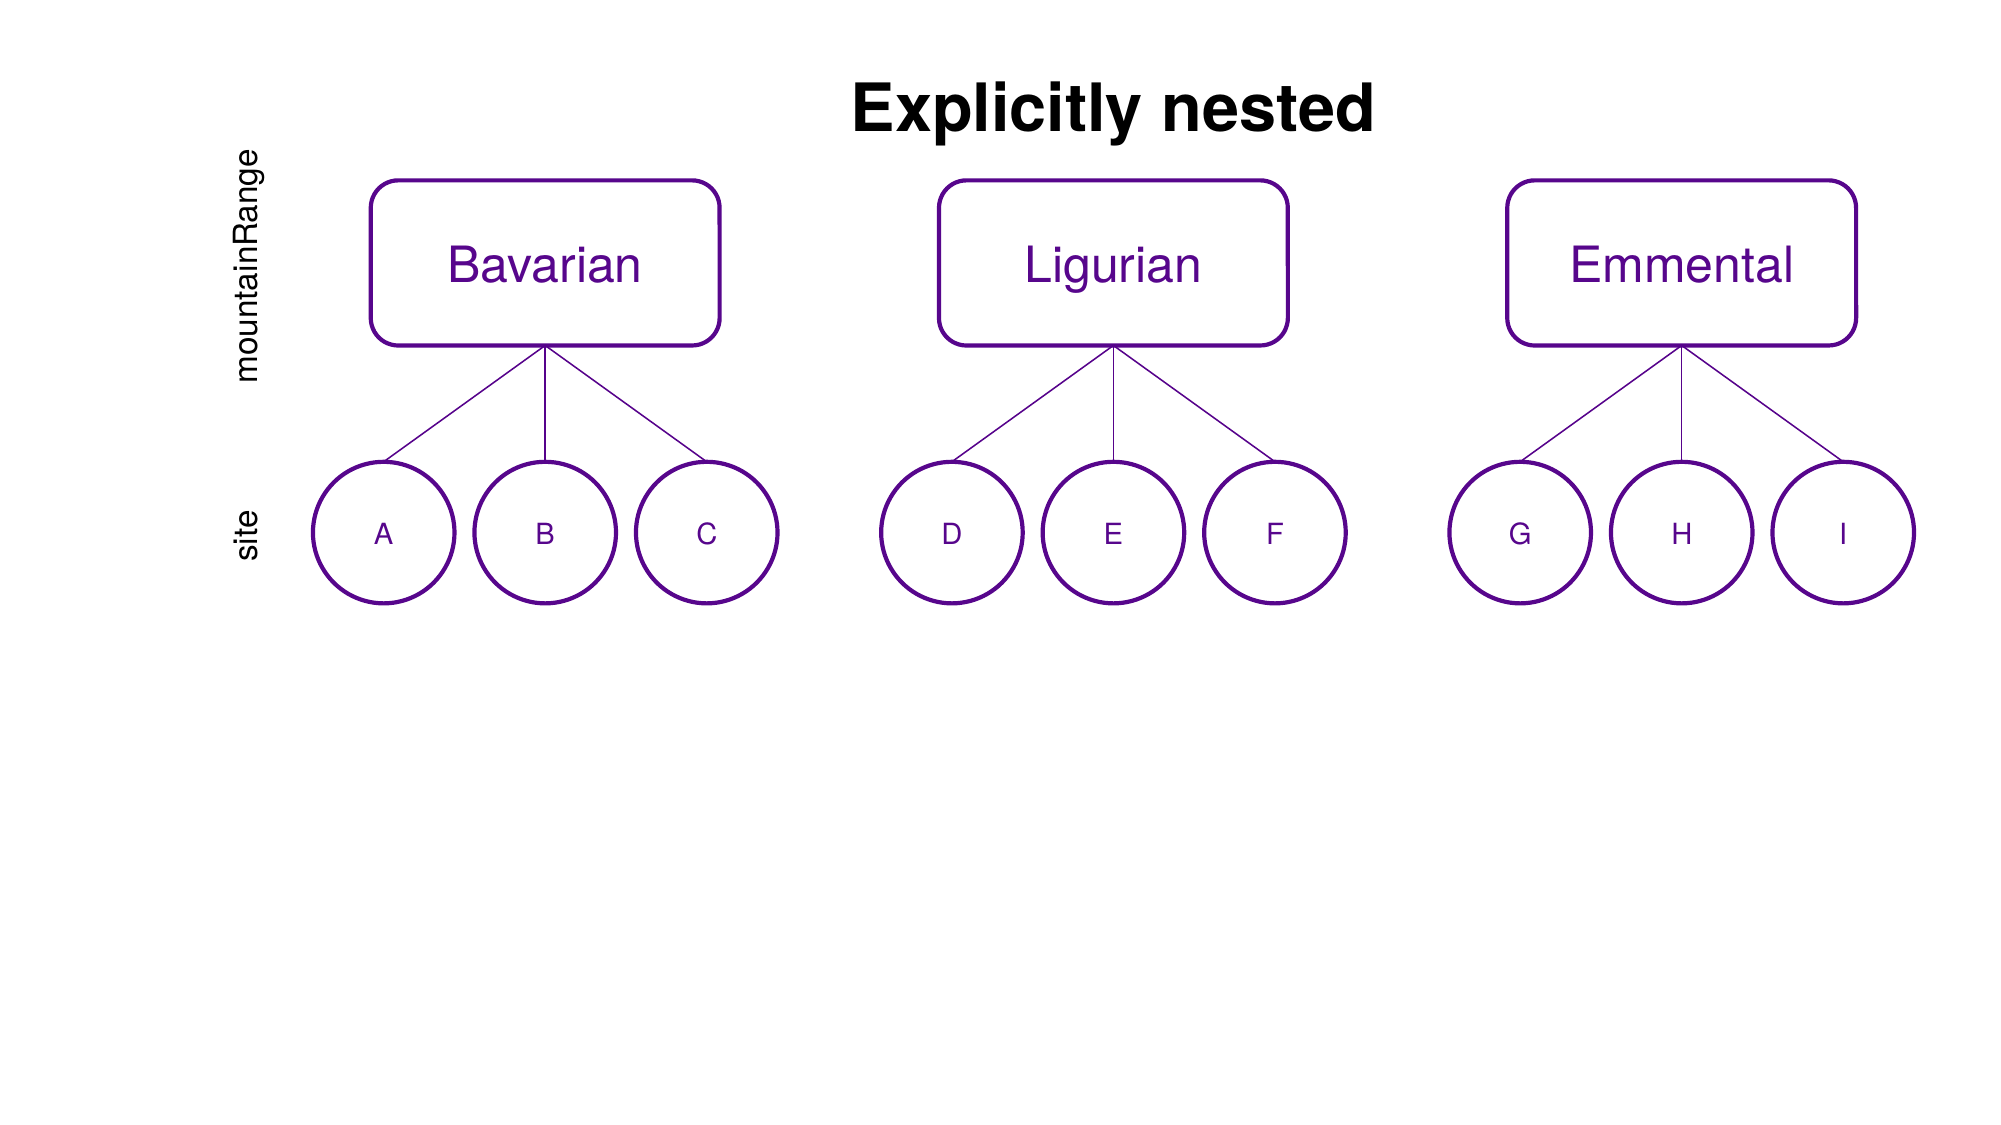

Explicitly nested
Bavarian
A
B
C
Ligurian
D
E
F
Emmental
G
H
I
mountainRange
site